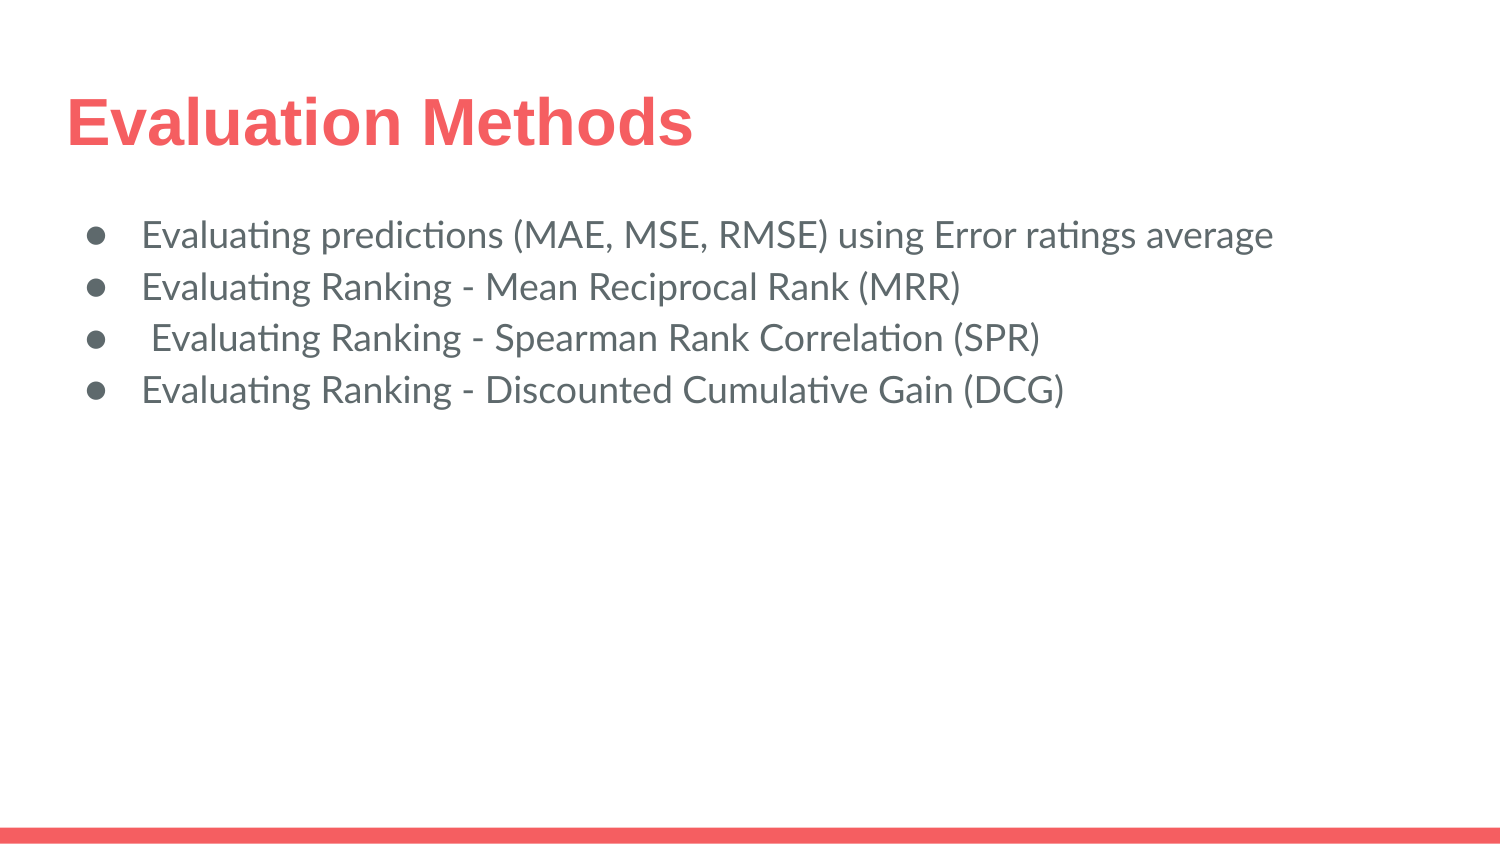

# Evaluation Methods
Evaluating predictions (MAE, MSE, RMSE) using Error ratings average
Evaluating Ranking - Mean Reciprocal Rank (MRR)
 Evaluating Ranking - Spearman Rank Correlation (SPR)
Evaluating Ranking - Discounted Cumulative Gain (DCG)